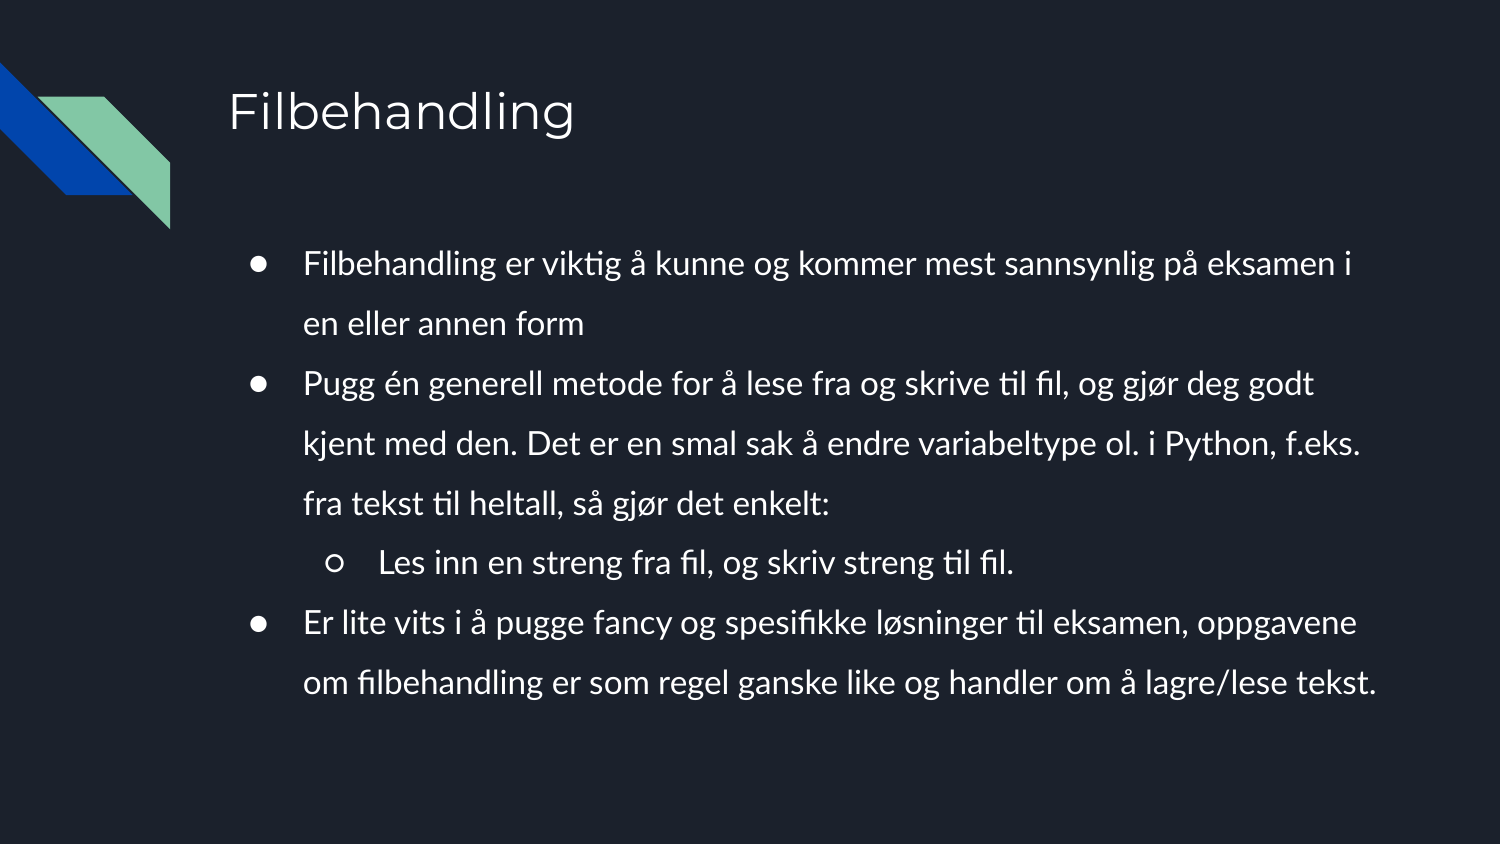

# Filbehandling
Filbehandling er viktig å kunne og kommer mest sannsynlig på eksamen i en eller annen form
Pugg én generell metode for å lese fra og skrive til fil, og gjør deg godt kjent med den. Det er en smal sak å endre variabeltype ol. i Python, f.eks. fra tekst til heltall, så gjør det enkelt:
Les inn en streng fra fil, og skriv streng til fil.
Er lite vits i å pugge fancy og spesifikke løsninger til eksamen, oppgavene om filbehandling er som regel ganske like og handler om å lagre/lese tekst.